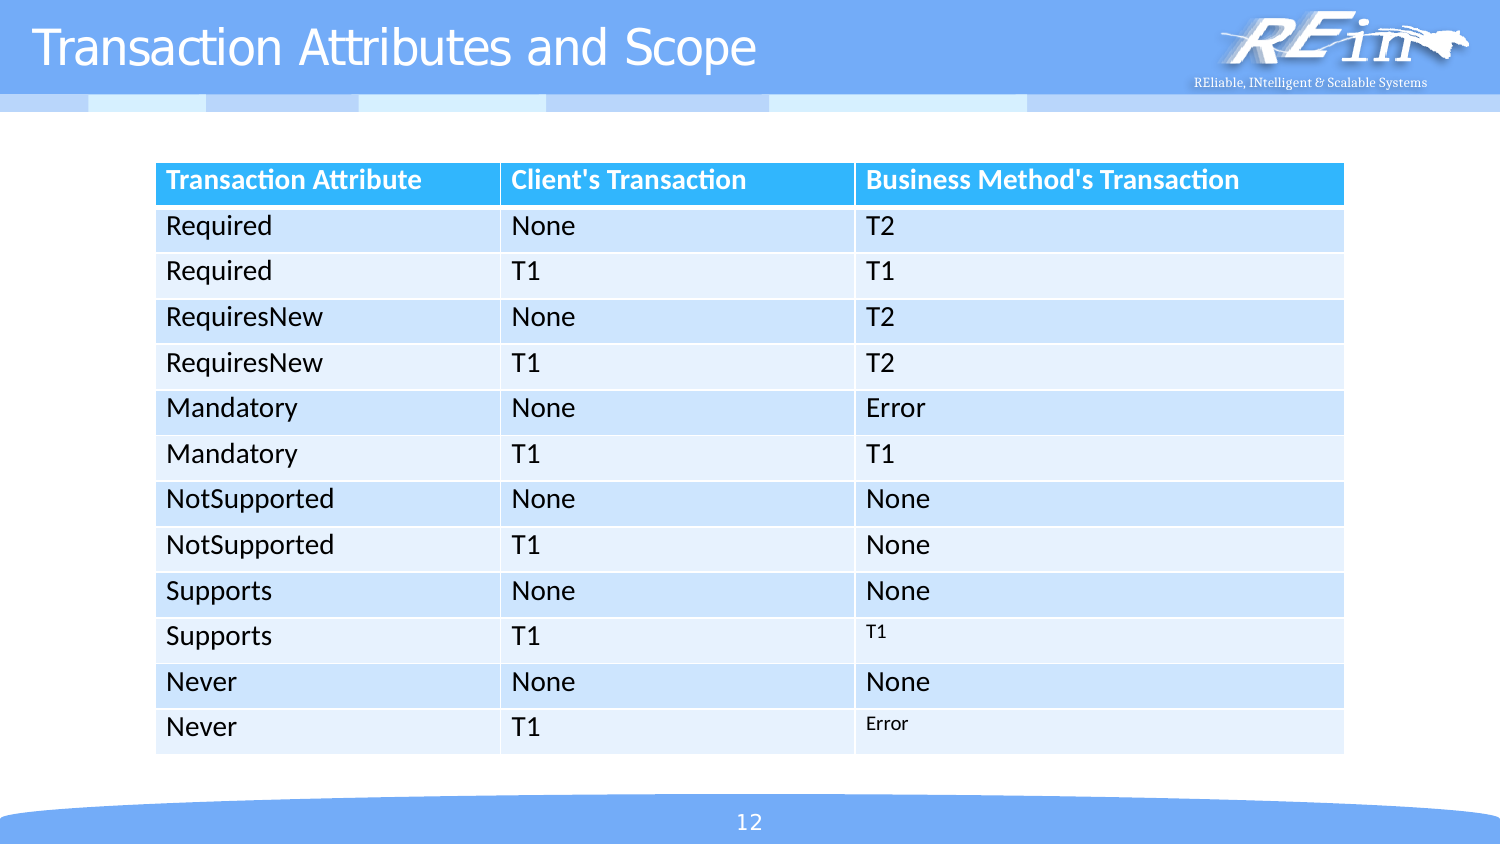

# Transaction Attributes and Scope
| Transaction Attribute | Client's Transaction | Business Method's Transaction |
| --- | --- | --- |
| Required | None | T2 |
| Required | T1 | T1 |
| RequiresNew | None | T2 |
| RequiresNew | T1 | T2 |
| Mandatory | None | Error |
| Mandatory | T1 | T1 |
| NotSupported | None | None |
| NotSupported | T1 | None |
| Supports | None | None |
| Supports | T1 | T1 |
| Never | None | None |
| Never | T1 | Error |
12